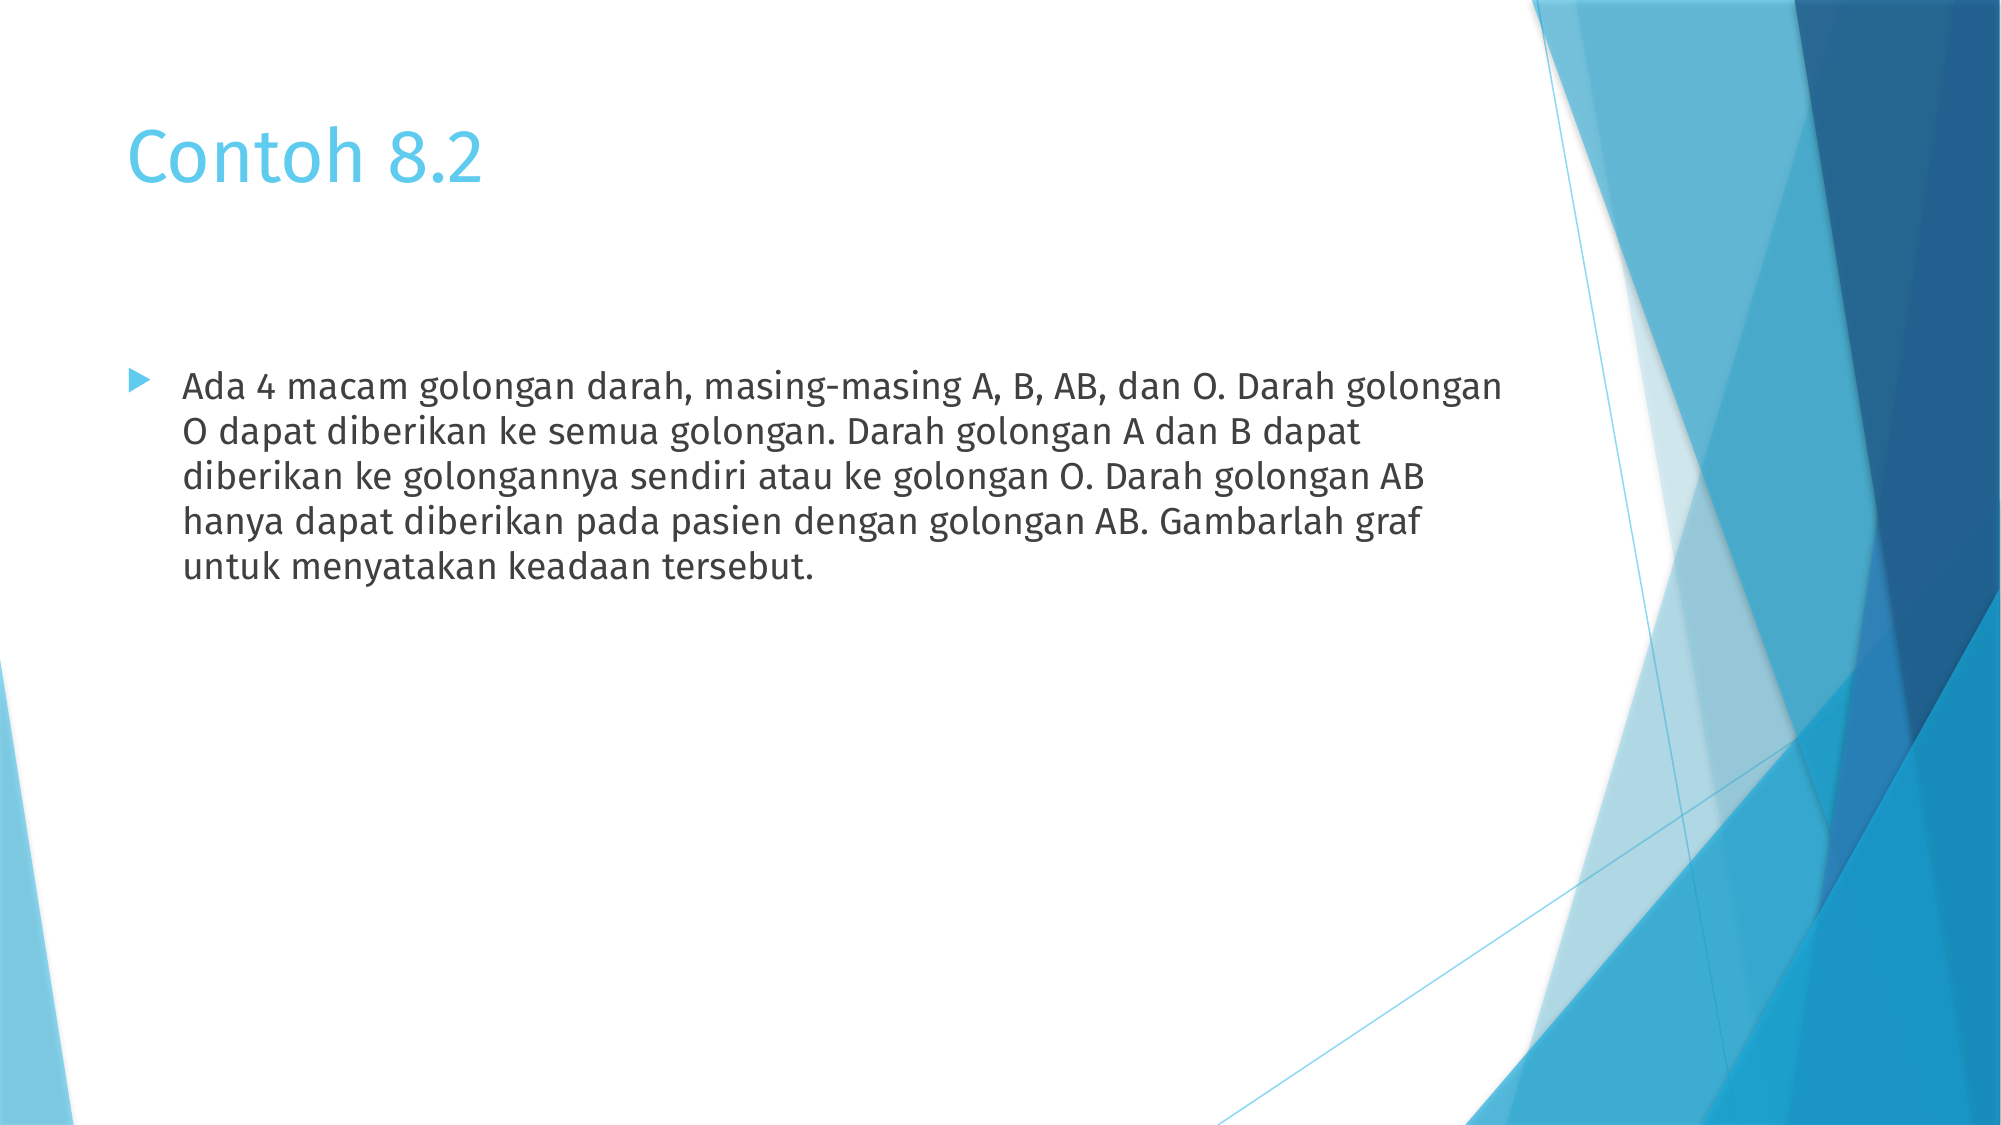

# Contoh 8.2
Ada 4 macam golongan darah, masing-masing A, B, AB, dan O. Darah golongan O dapat diberikan ke semua golongan. Darah golongan A dan B dapat diberikan ke golongannya sendiri atau ke golongan O. Darah golongan AB hanya dapat diberikan pada pasien dengan golongan AB. Gambarlah graf untuk menyatakan keadaan tersebut.